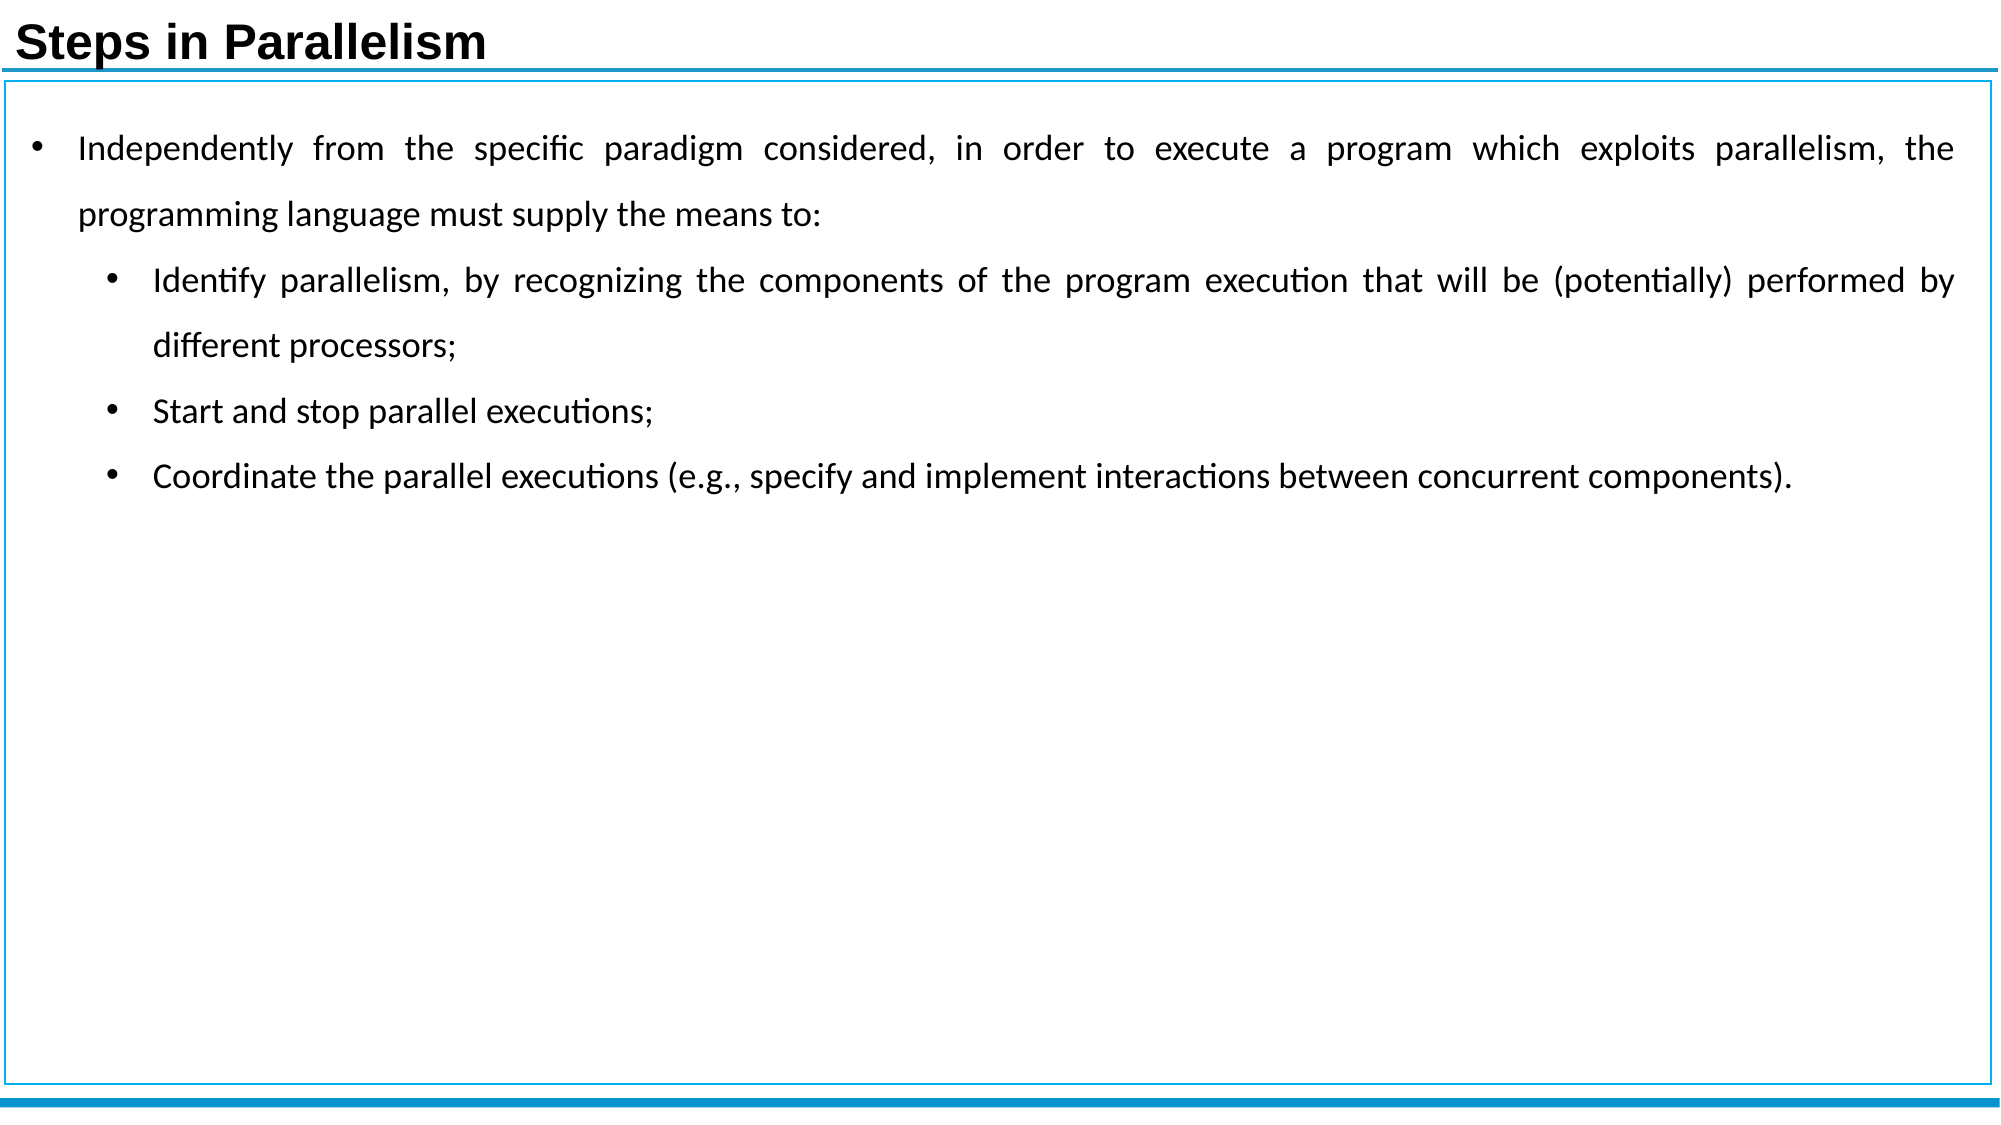

Steps in Parallelism

Independently from the specific paradigm considered, in order to execute a program which exploits parallelism, the programming language must supply the means to:
Identify parallelism, by recognizing the components of the program execution that will be (potentially) performed by different processors;
Start and stop parallel executions;
Coordinate the parallel executions (e.g., specify and implement interactions between concurrent components).